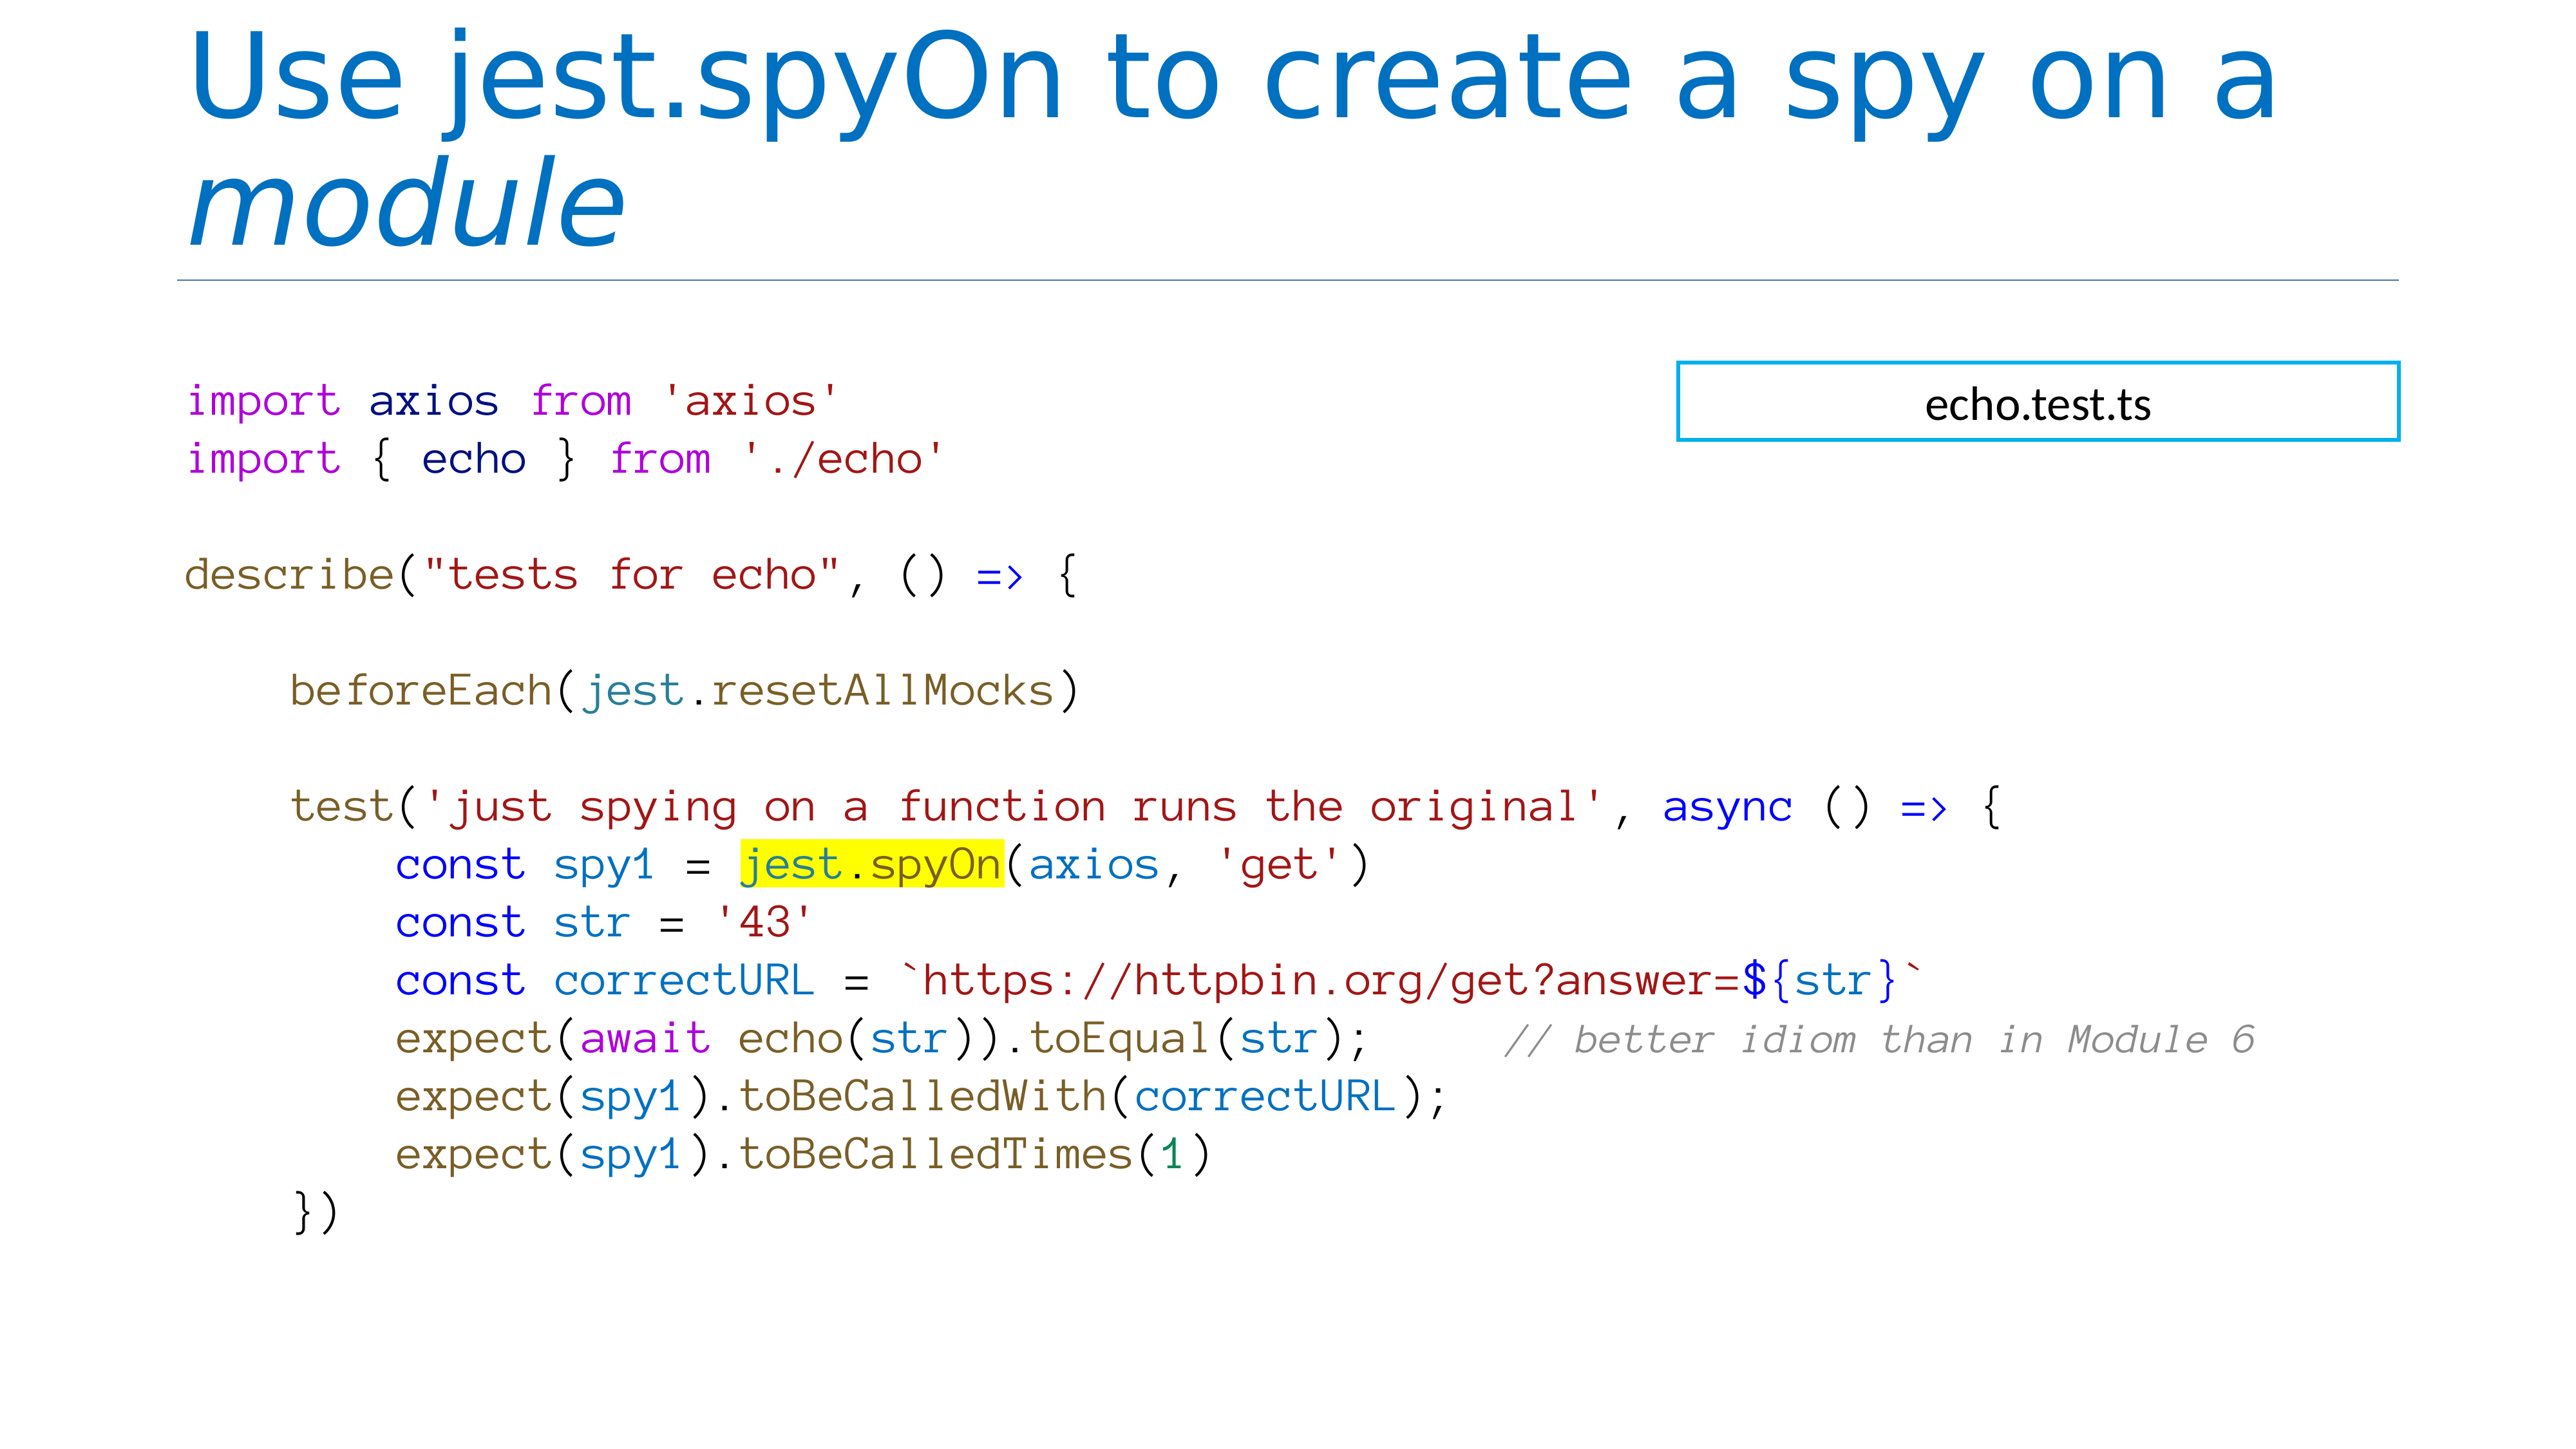

# Use jest.spyOn to create a spy on a module
import axios from 'axios'
import { echo } from './echo'
describe("tests for echo", () => {
    beforeEach(jest.resetAllMocks)
    test('just spying on a function runs the original', async () => {
        const spy1 = jest.spyOn(axios, 'get')
        const str = '43'
        const correctURL = `https://httpbin.org/get?answer=${str}`
        expect(await echo(str)).toEqual(str);     // better idiom than in Module 6
        expect(spy1).toBeCalledWith(correctURL);
        expect(spy1).toBeCalledTimes(1)
    })

echo.test.ts